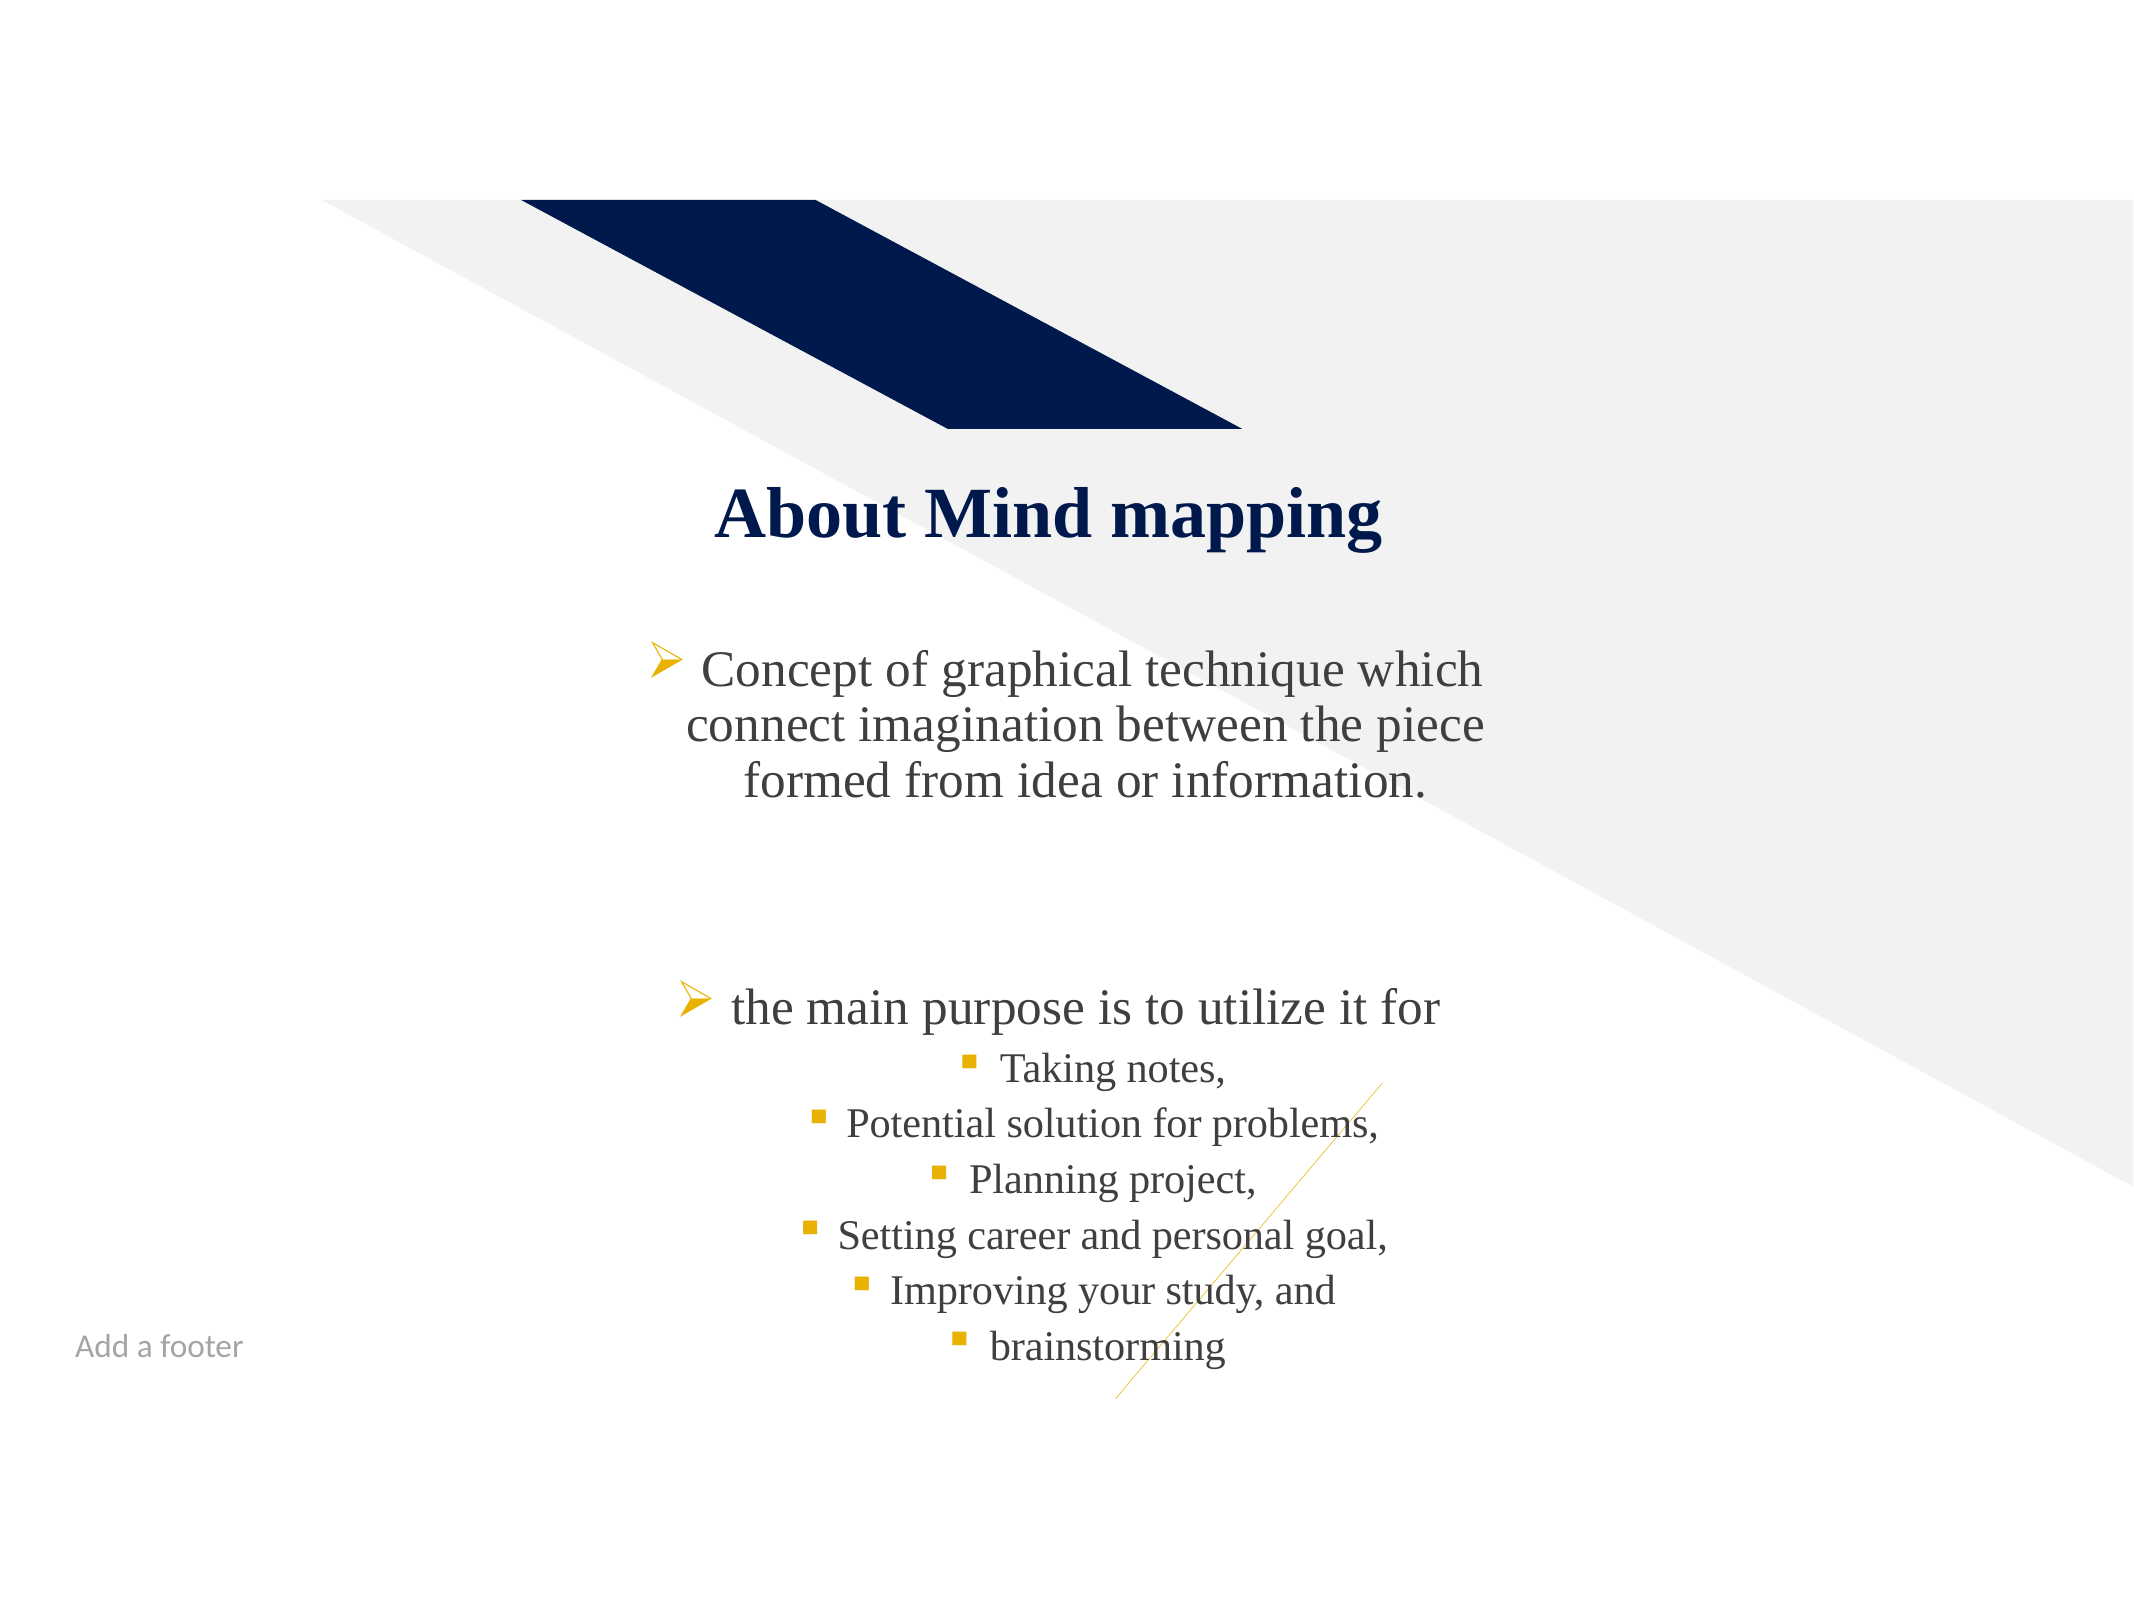

# About Mind mapping
 Concept of graphical technique which connect imagination between the piece formed from idea or information.

 the main purpose is to utilize it for
Taking notes,
Potential solution for problems,
Planning project,
Setting career and personal goal,
Improving your study, and
brainstorming
Add a footer
4